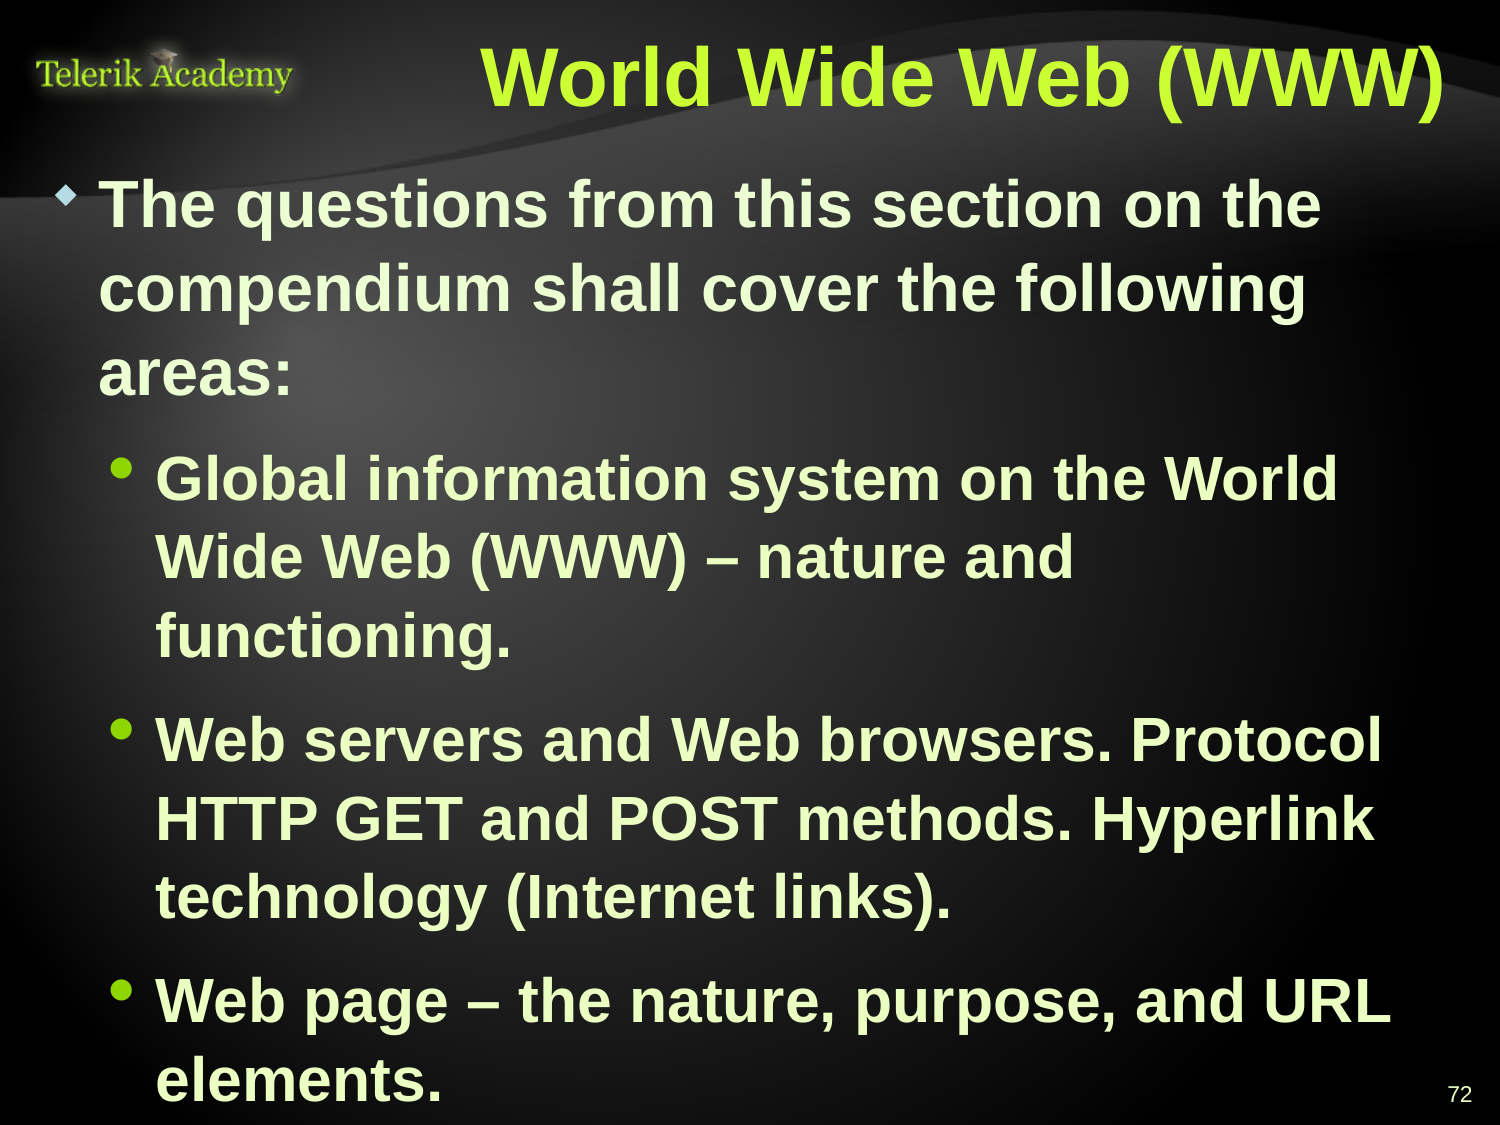

# World Wide Web (WWW)
The questions from this section on the compendium shall cover the following areas:
Global information system on the World Wide Web (WWW) – nature and functioning.
Web servers and Web browsers. Protocol HTTP GET and POST methods. Hyperlink technology (Internet links).
Web page – the nature, purpose, and URL elements.
Hosting of Web sites.
72